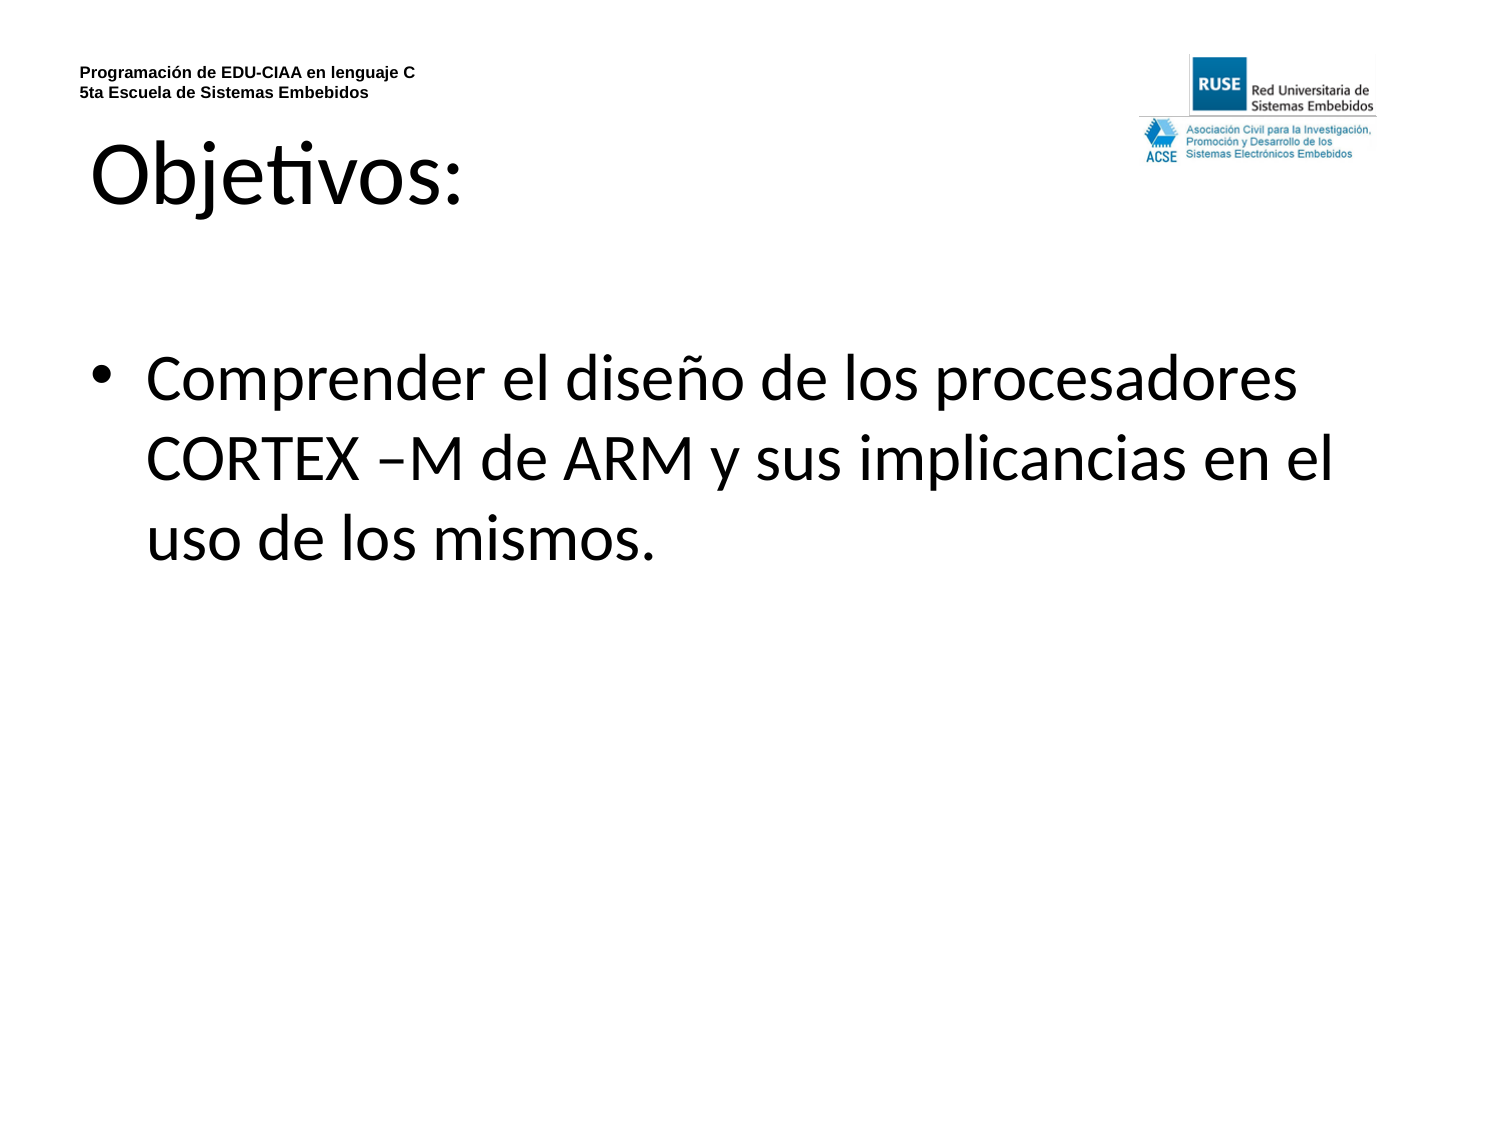

# Objetivos:
Comprender el diseño de los procesadores CORTEX –M de ARM y sus implicancias en el uso de los mismos.